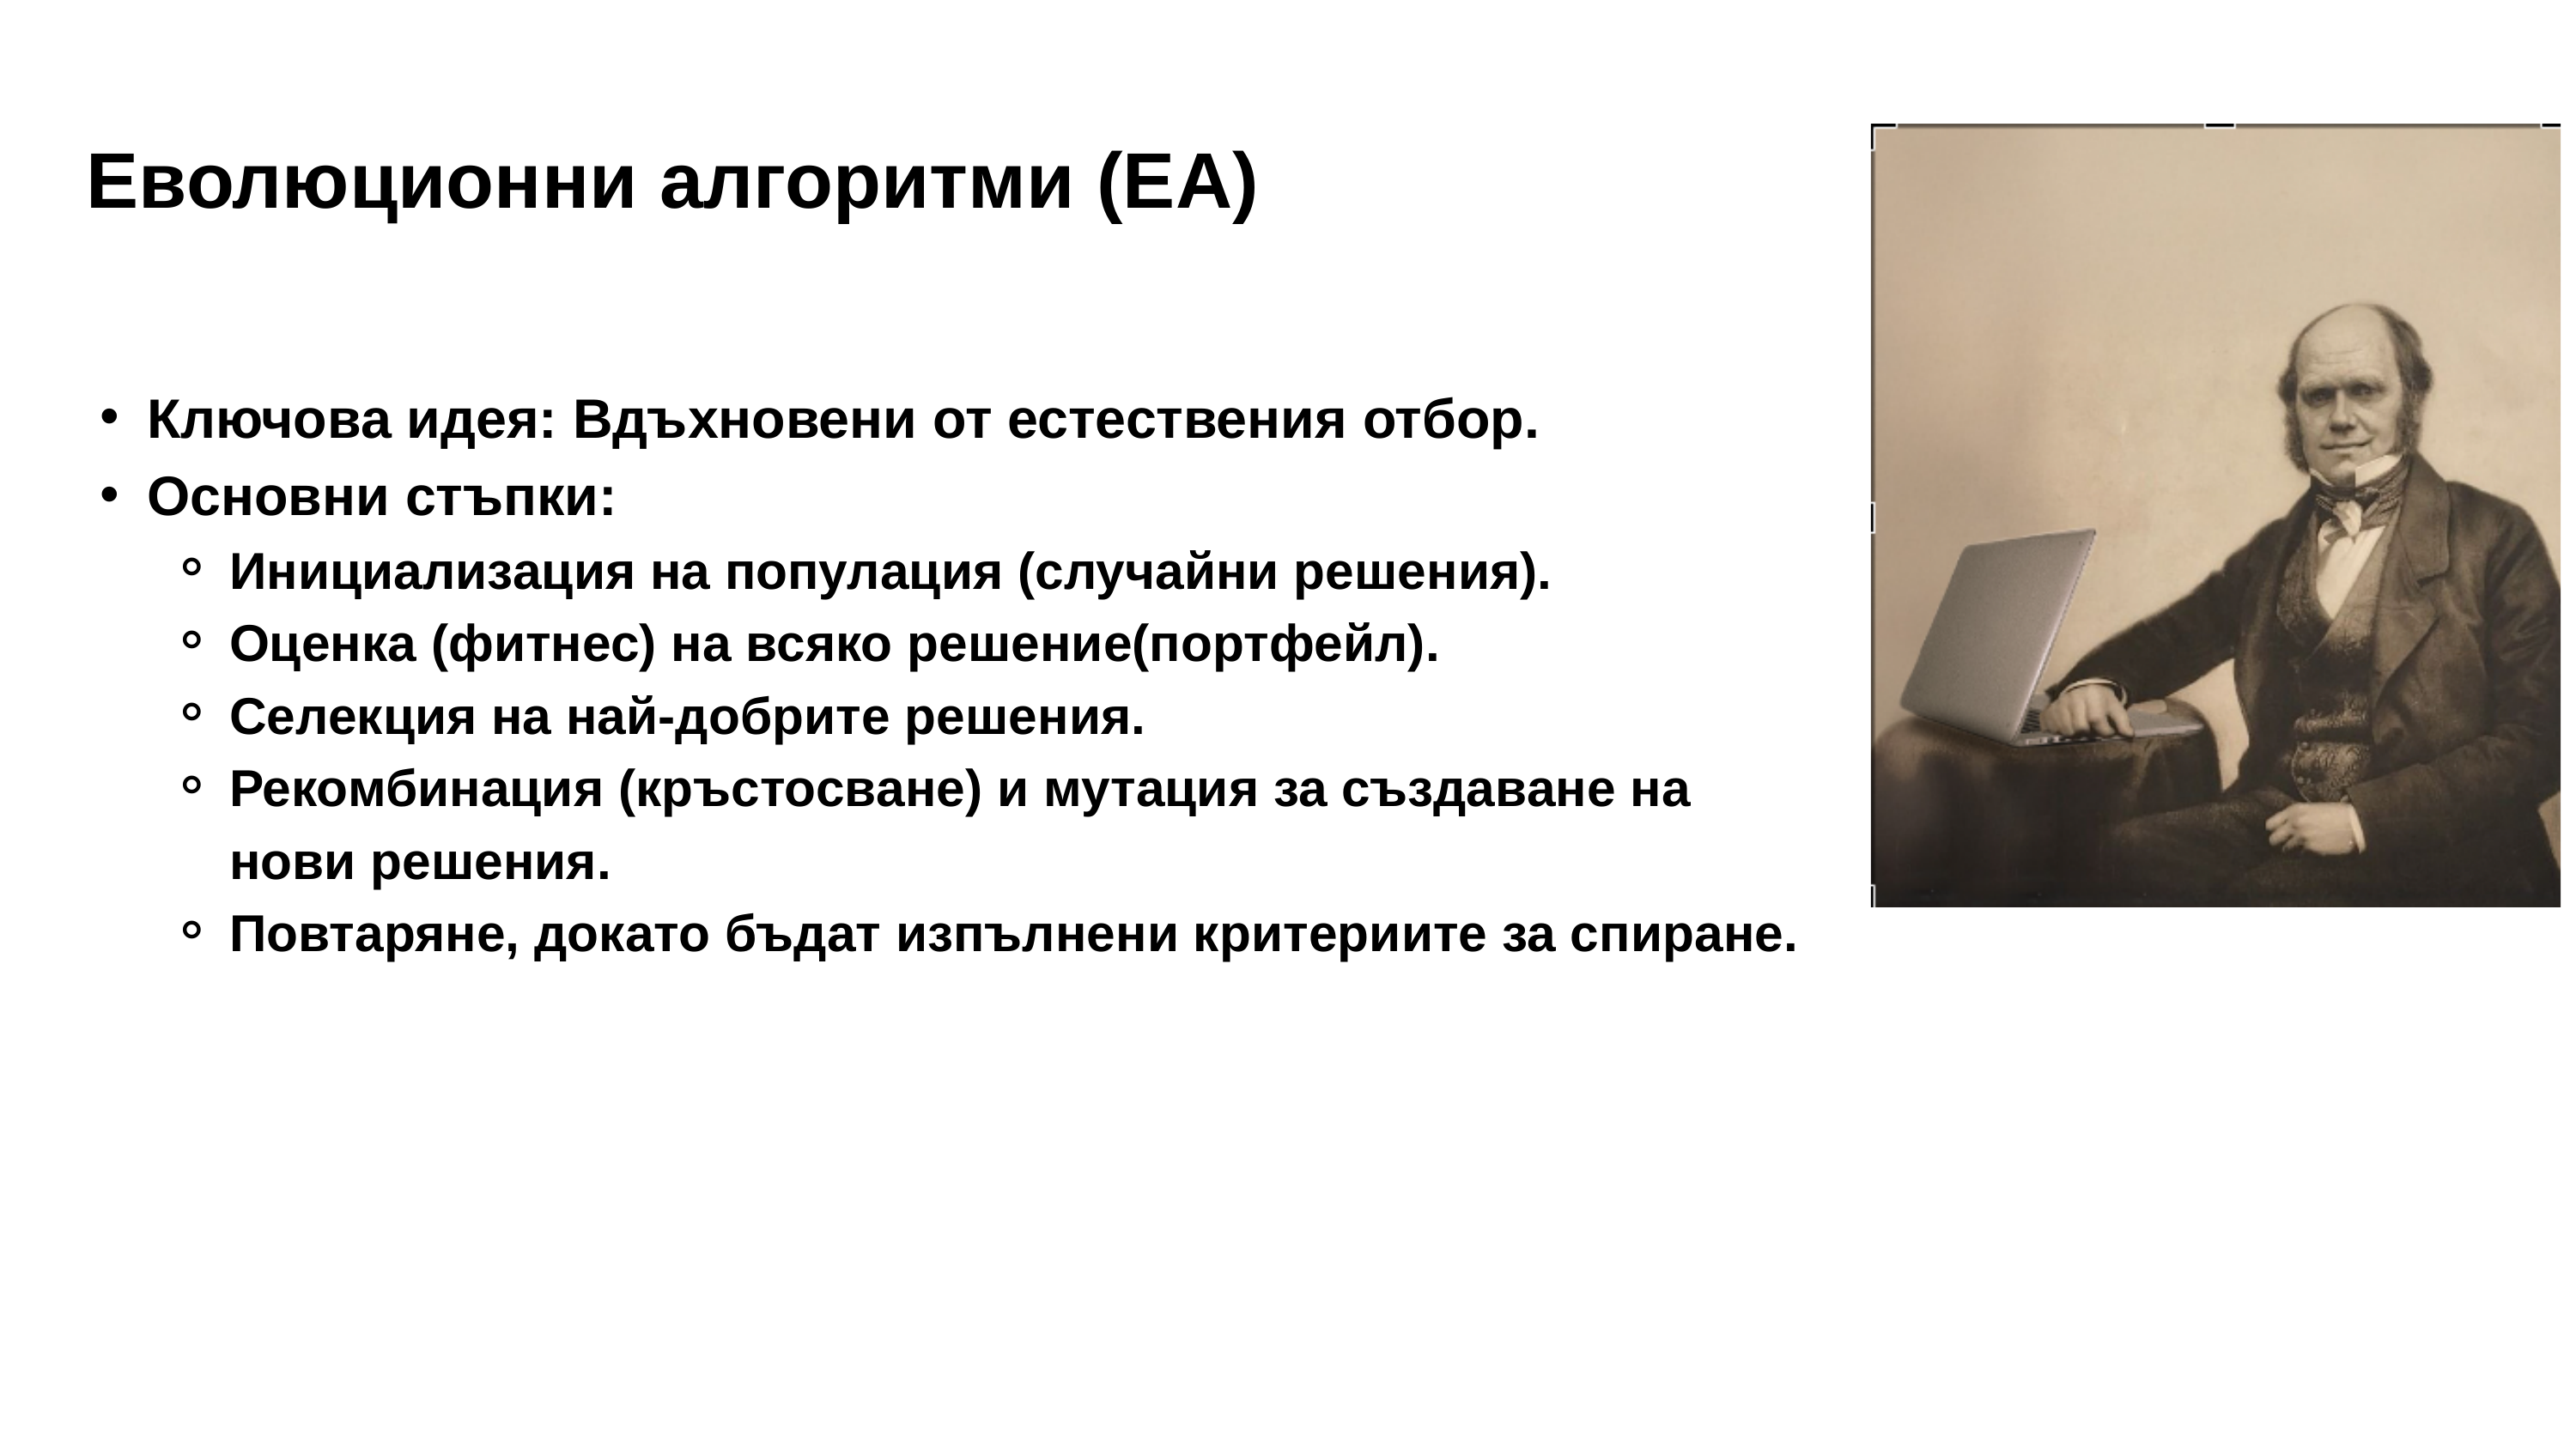

Еволюционни алгоритми (EA)

Ключова идея: Вдъхновени от естествения отбор.
Основни стъпки:
Инициализация на популация (случайни решения).
Оценка (фитнес) на всяко решение(портфейл).
Селекция на най-добрите решения.
Рекомбинация (кръстосване) и мутация за създаване на нови решения.
Повтаряне, докато бъдат изпълнени критериите за спиране.